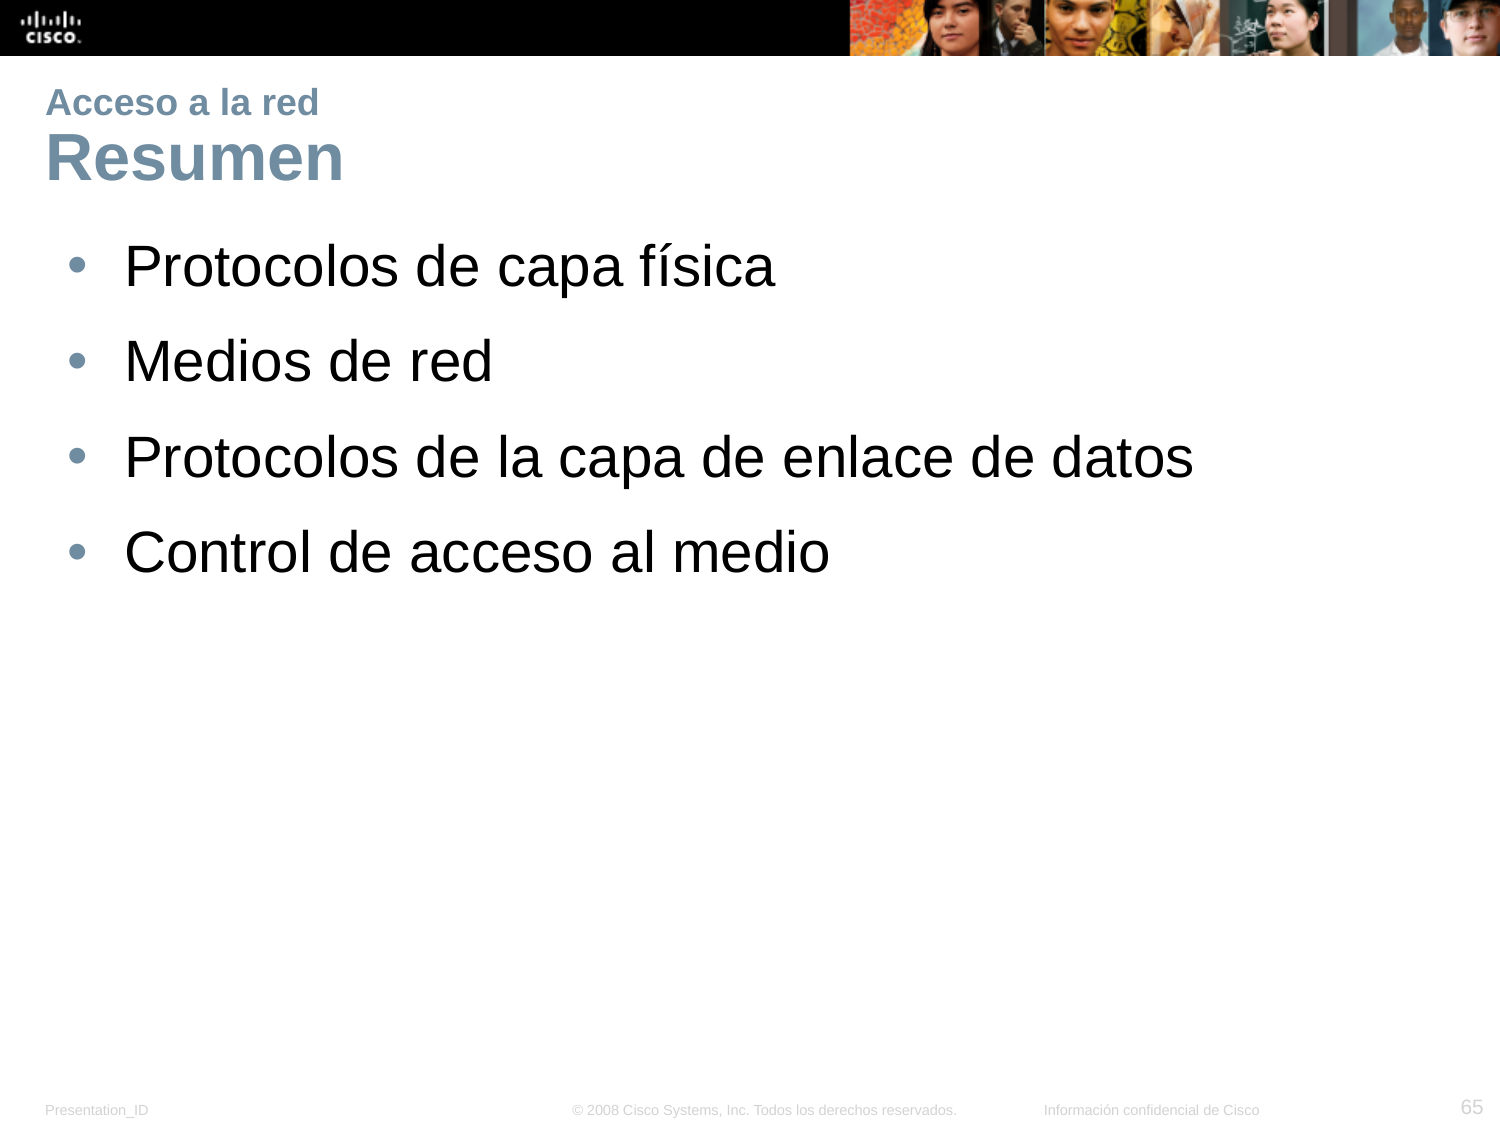

# Acceso a la red Resumen
Protocolos de capa física
Medios de red
Protocolos de la capa de enlace de datos
Control de acceso al medio